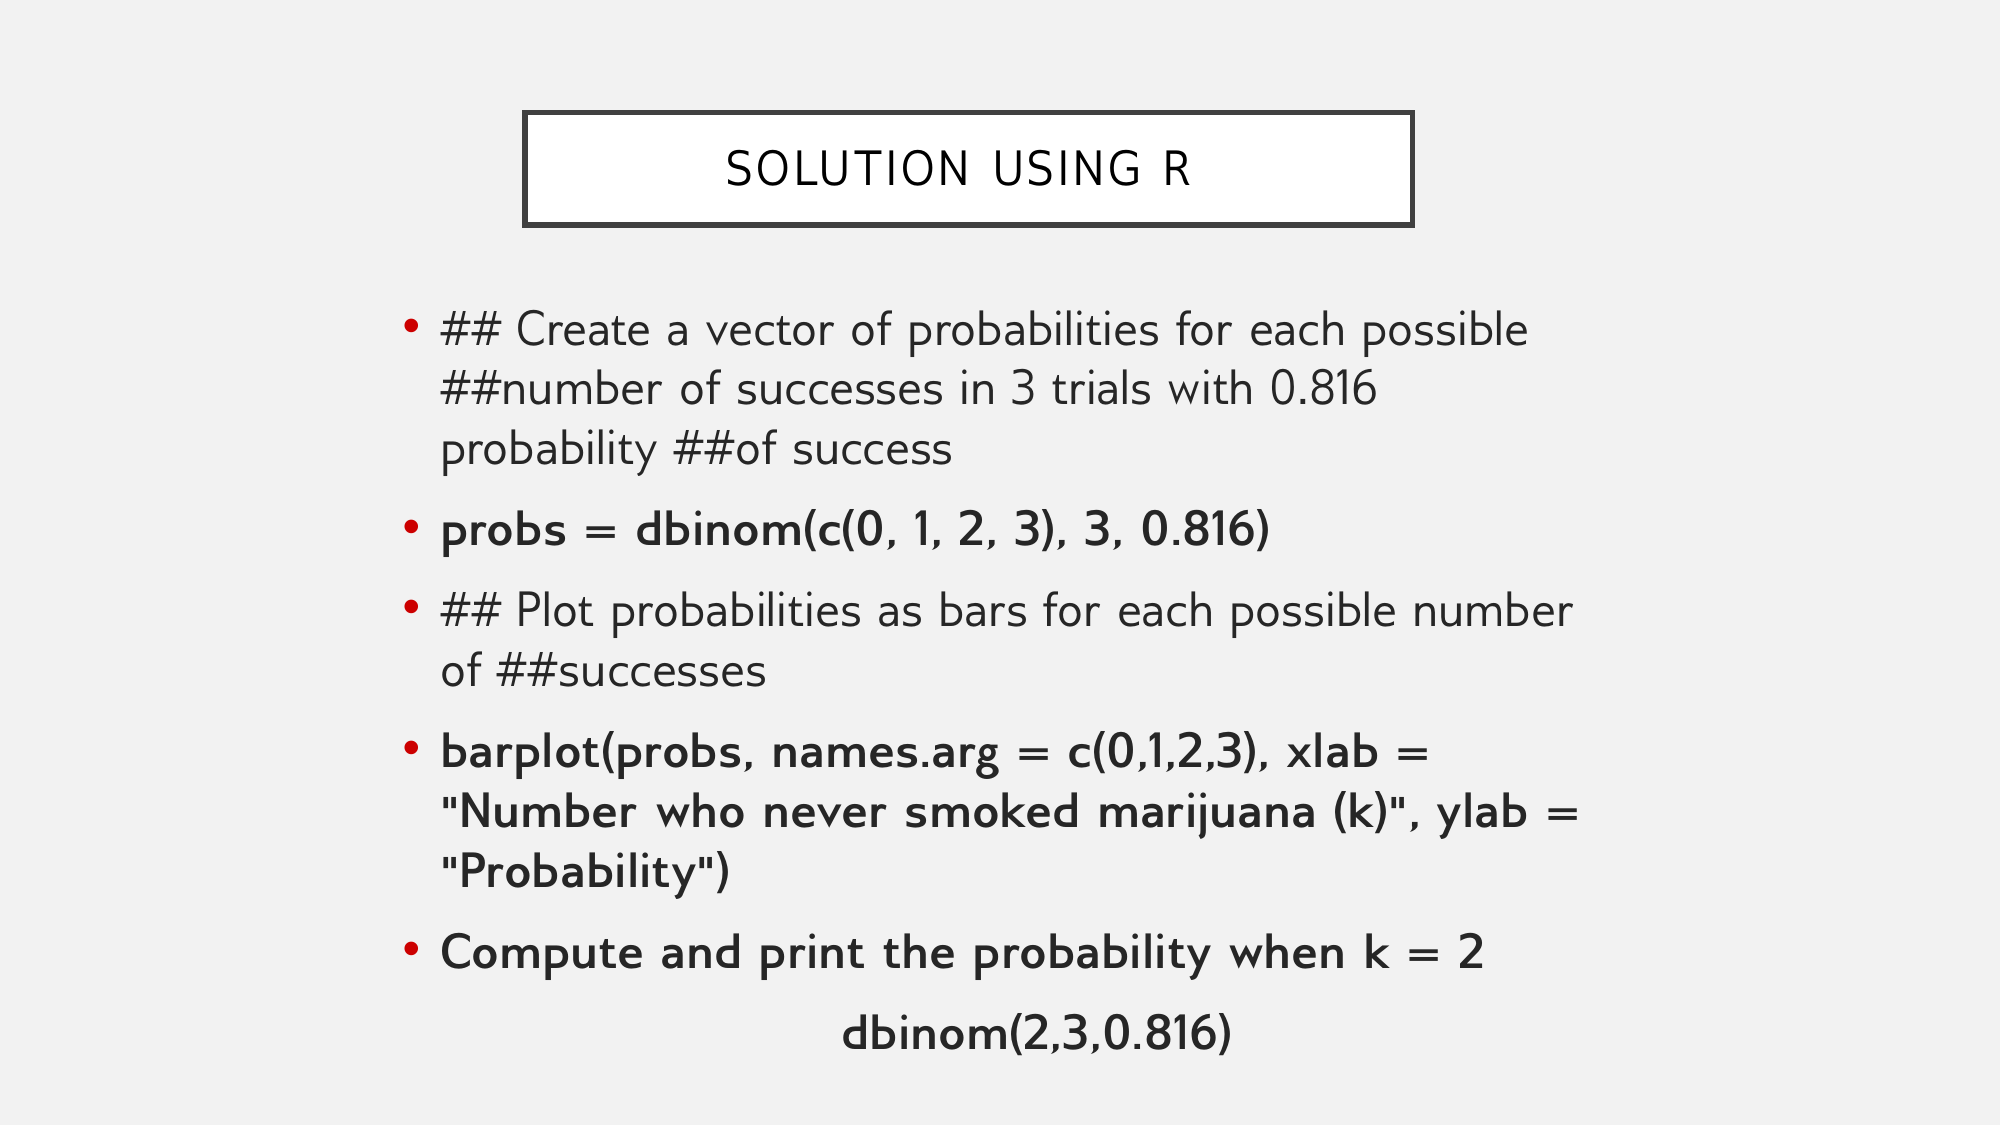

Solution Using r
## Create a vector of probabilities for each possible ##number of successes in 3 trials with 0.816 probability ##of success
probs = dbinom(c(0, 1, 2, 3), 3, 0.816)
## Plot probabilities as bars for each possible number of ##successes
barplot(probs, names.arg = c(0,1,2,3), xlab = "Number who never smoked marijuana (k)", ylab = "Probability")
Compute and print the probability when k = 2
                           dbinom(2,3,0.816)